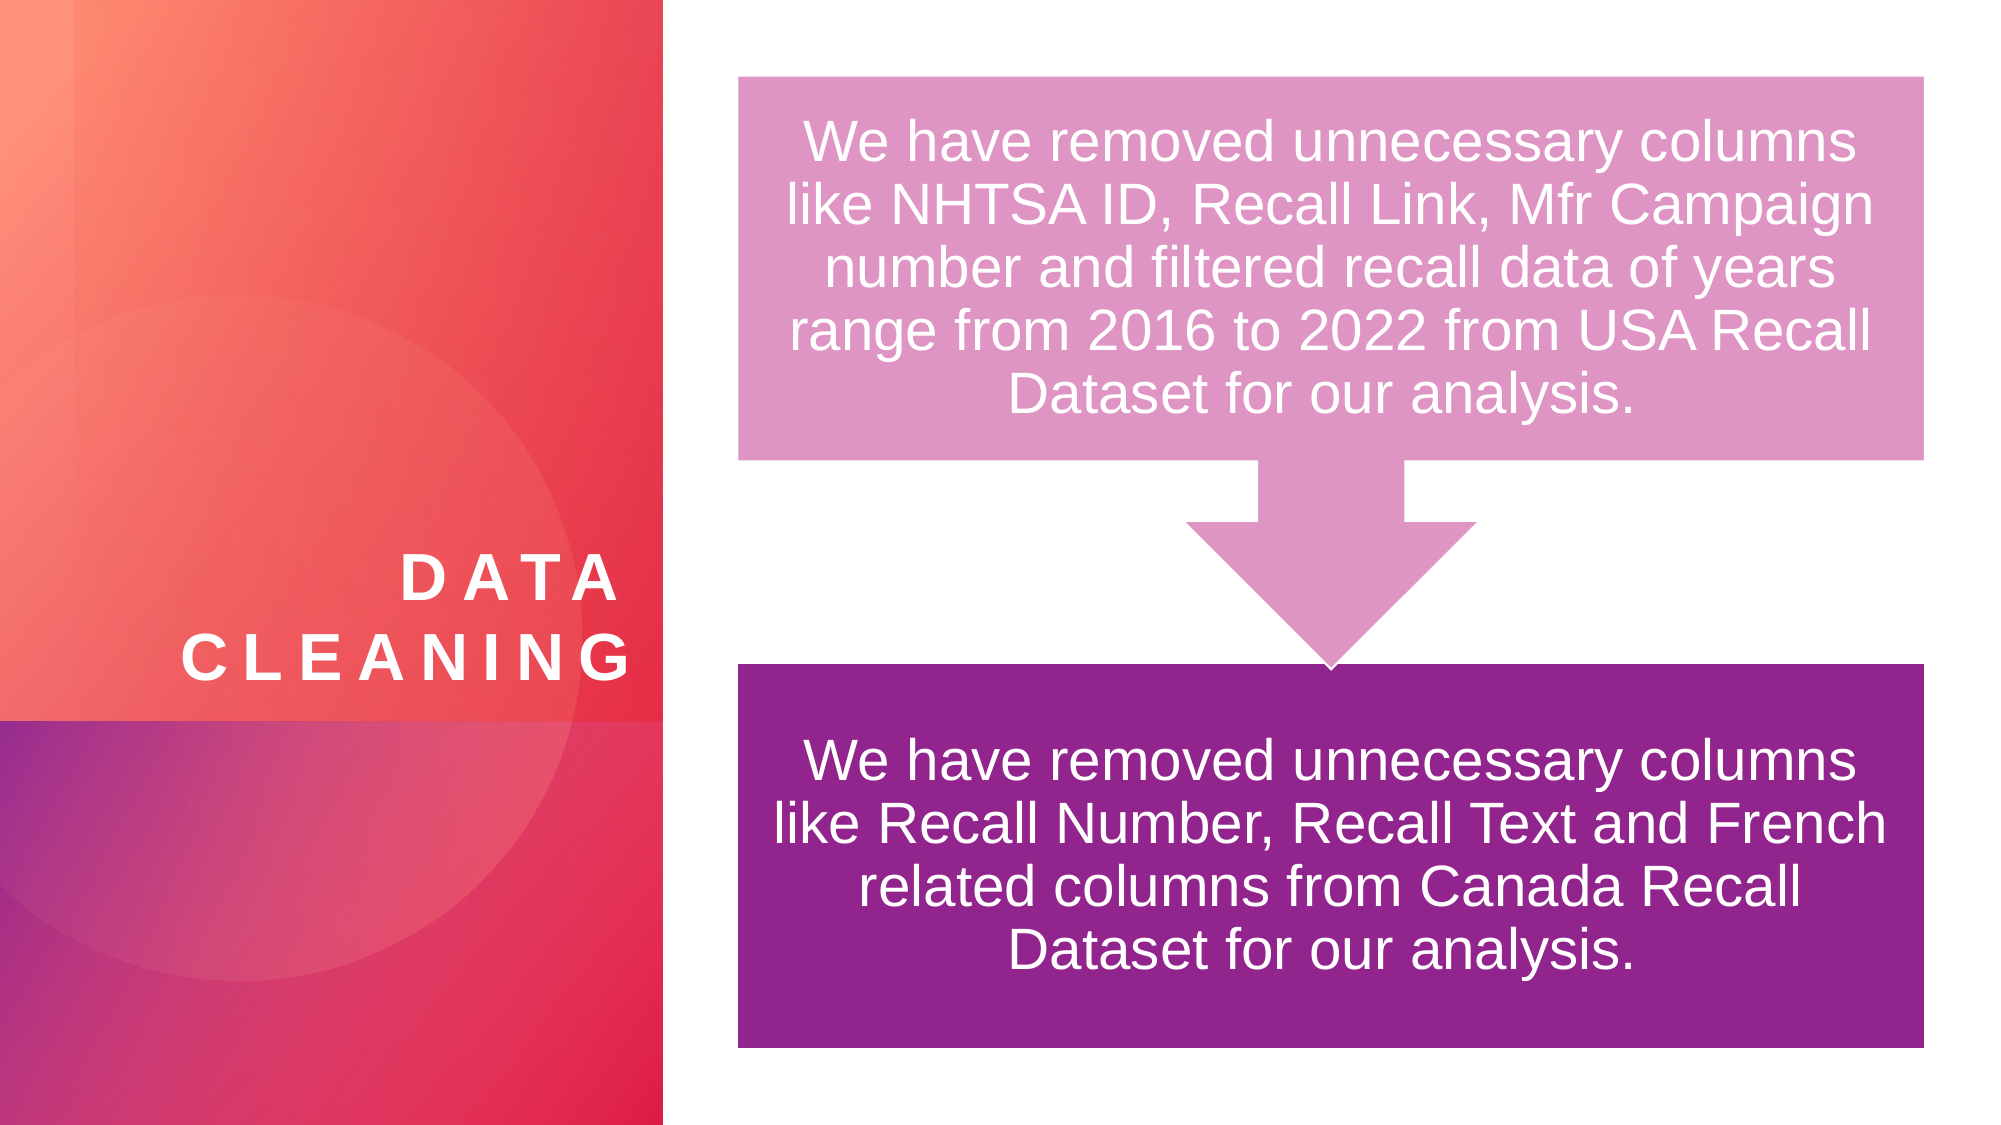

We have removed unnecessary columns like Recall Number, Recall Text and French related columns from Canada Recall Dataset for our analysis.
We have removed unnecessary columns like NHTSA ID, Recall Link, Mfr Campaign number and filtered recall data of years range from 2016 to 2022 from USA Recall Dataset for our analysis.
# DATA CLEANING